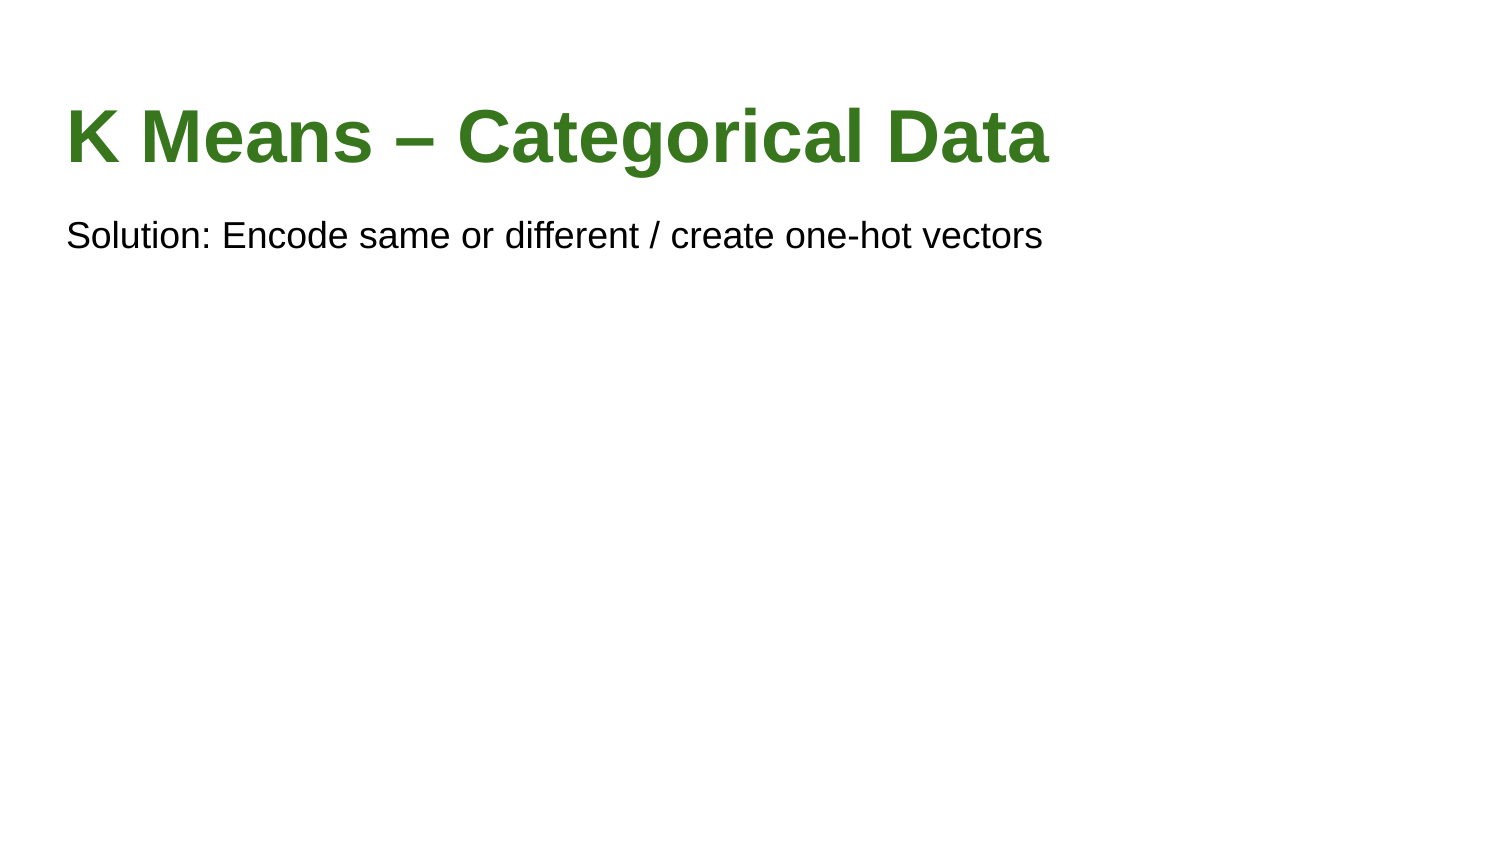

# K Means – Categorical Data
Solution: Encode same or different / create one-hot vectors